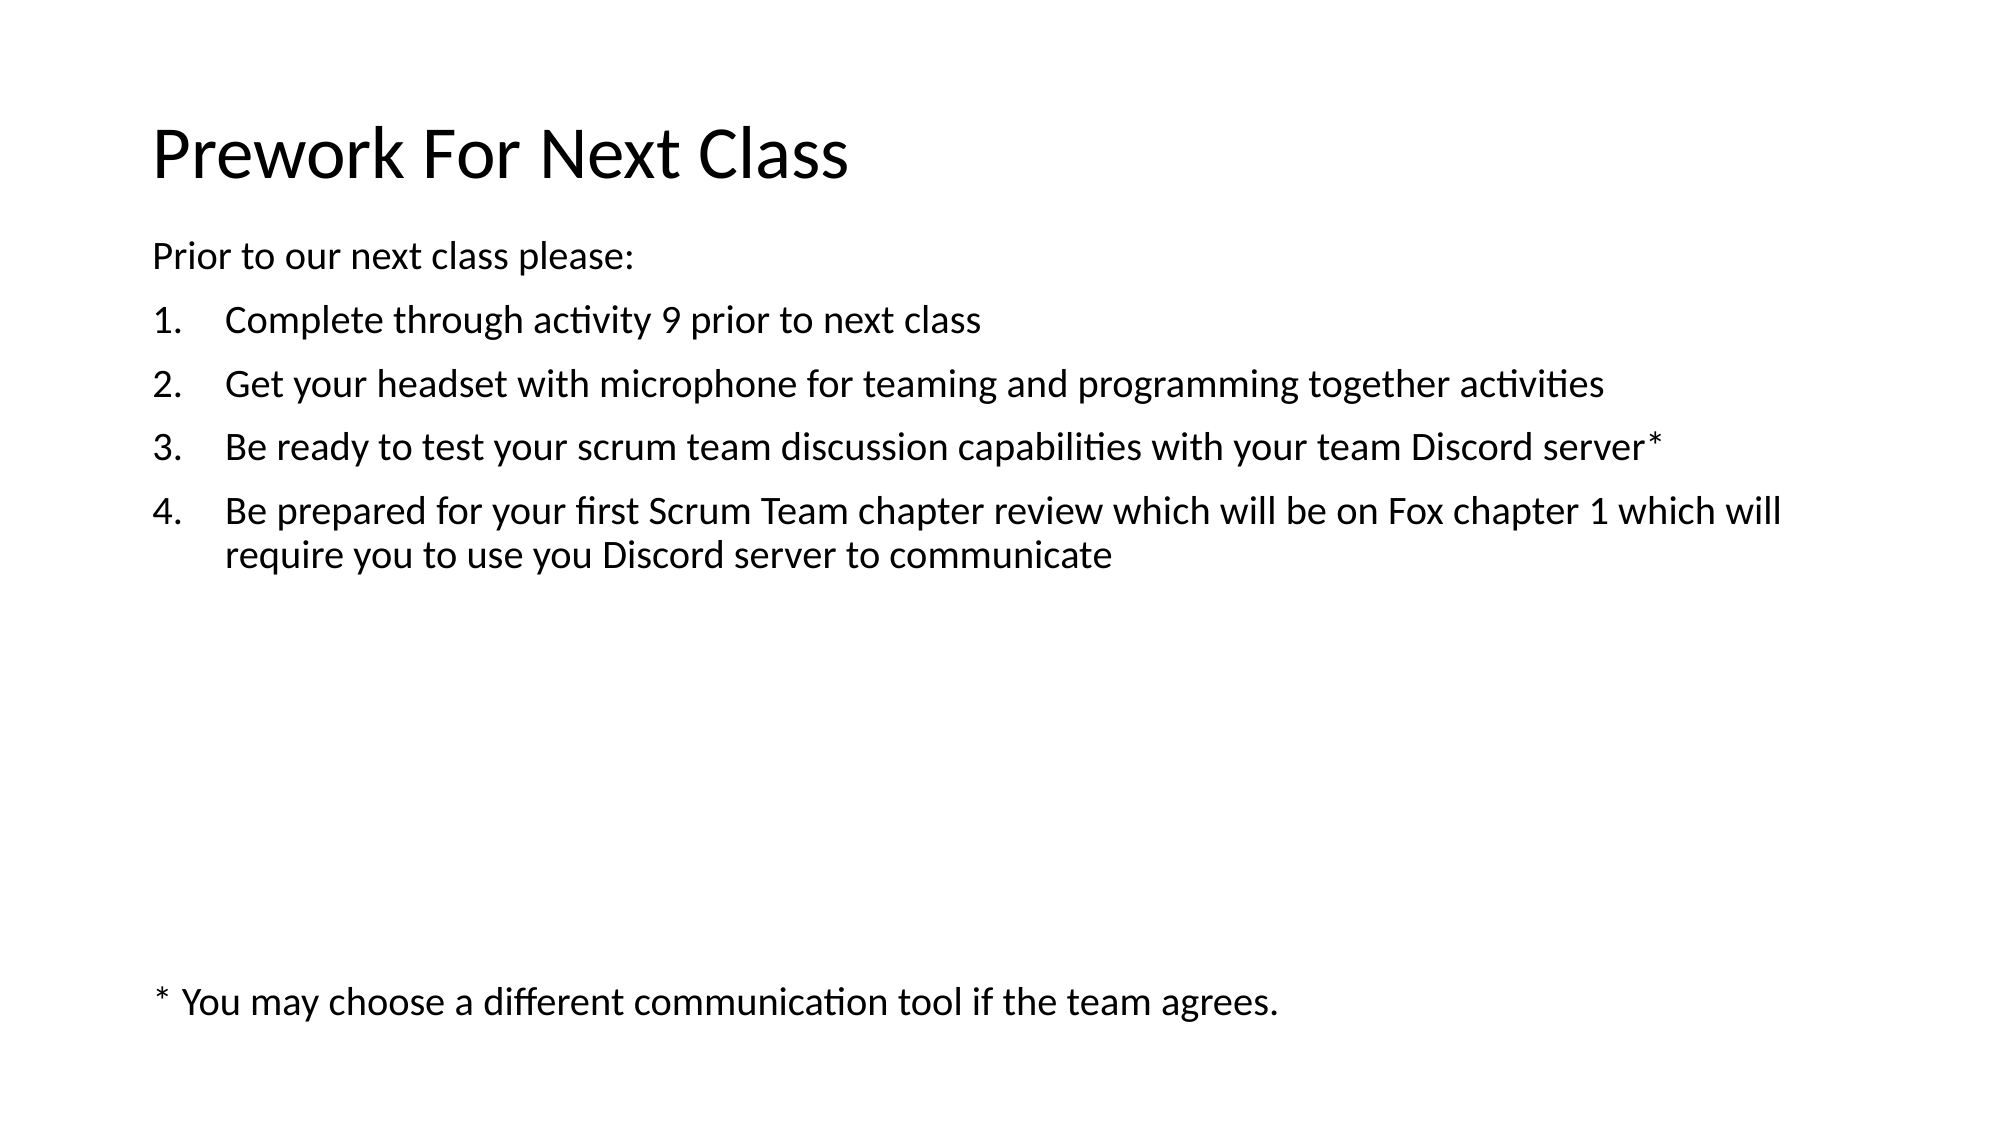

# Prework For Next Class
Prior to our next class please:
Complete through activity 9 prior to next class
Get your headset with microphone for teaming and programming together activities
Be ready to test your scrum team discussion capabilities with your team Discord server*
Be prepared for your first Scrum Team chapter review which will be on Fox chapter 1 which will require you to use you Discord server to communicate

* You may choose a different communication tool if the team agrees.